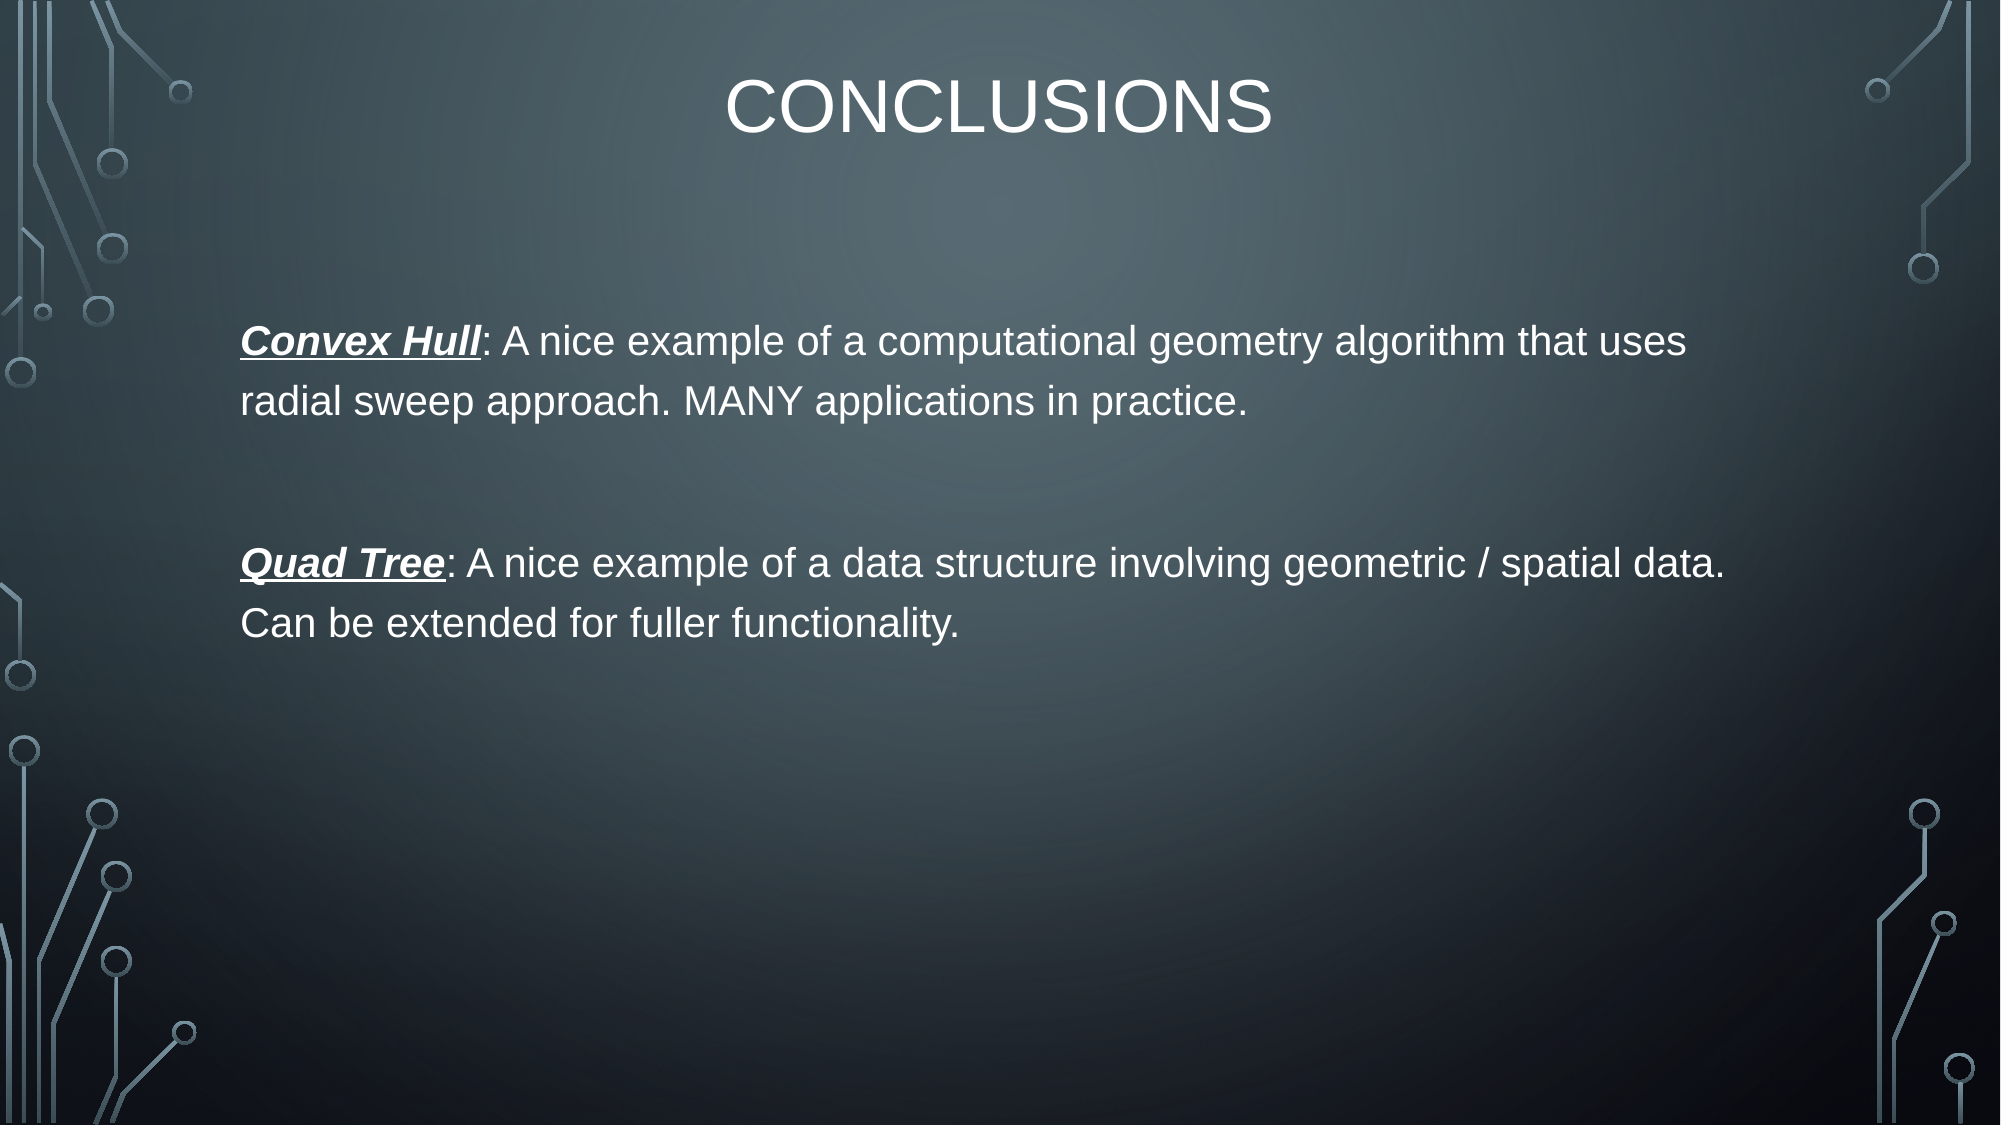

# Conclusions
Convex Hull: A nice example of a computational geometry algorithm that uses radial sweep approach. MANY applications in practice.

Quad Tree: A nice example of a data structure involving geometric / spatial data. Can be extended for fuller functionality.